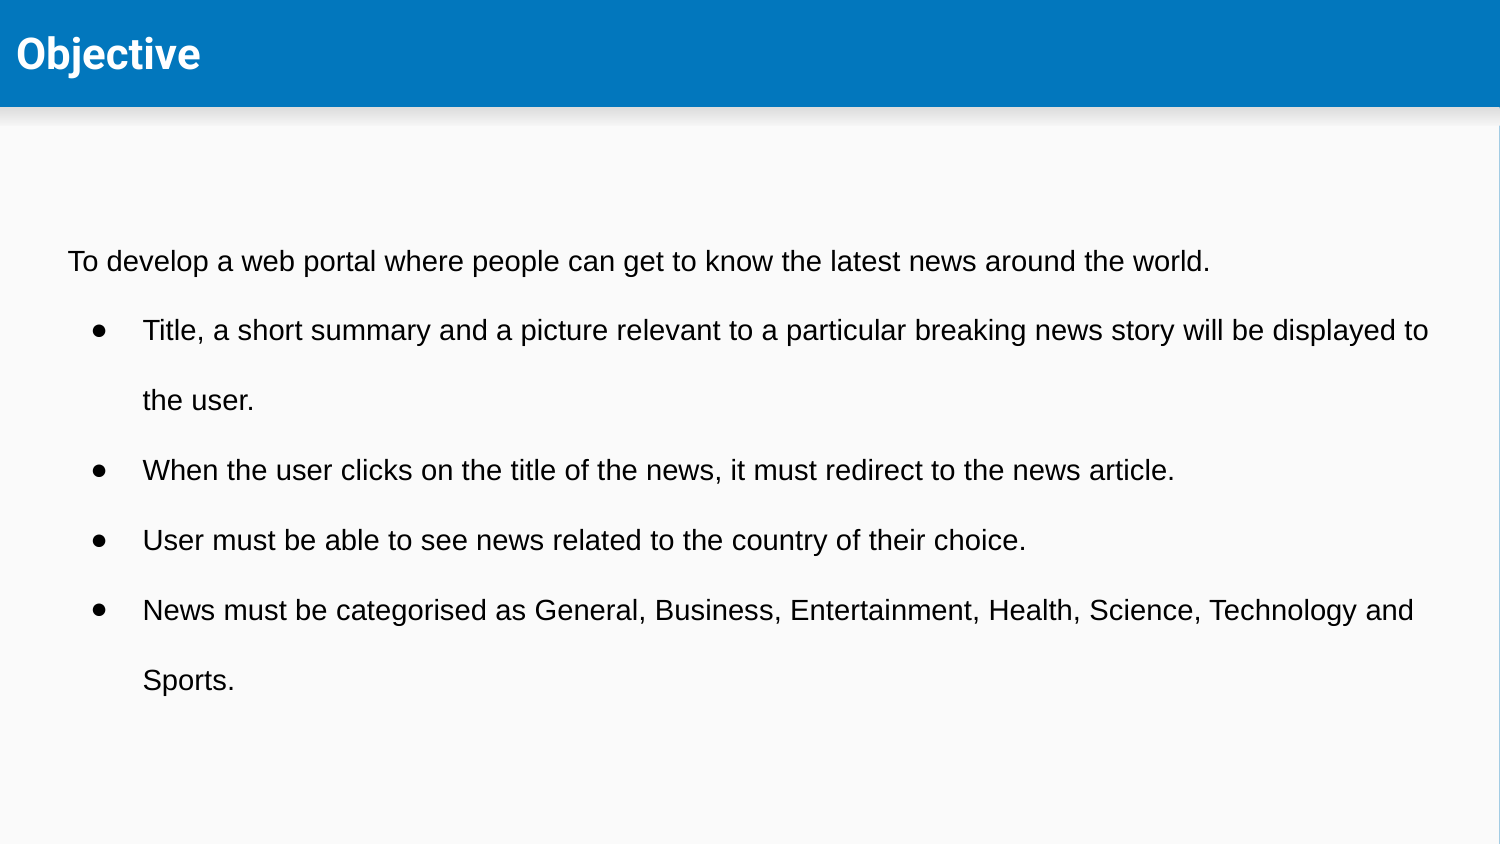

Objective
To develop a web portal where people can get to know the latest news around the world.
Title, a short summary and a picture relevant to a particular breaking news story will be displayed to the user.
When the user clicks on the title of the news, it must redirect to the news article.
User must be able to see news related to the country of their choice.
News must be categorised as General, Business, Entertainment, Health, Science, Technology and Sports.